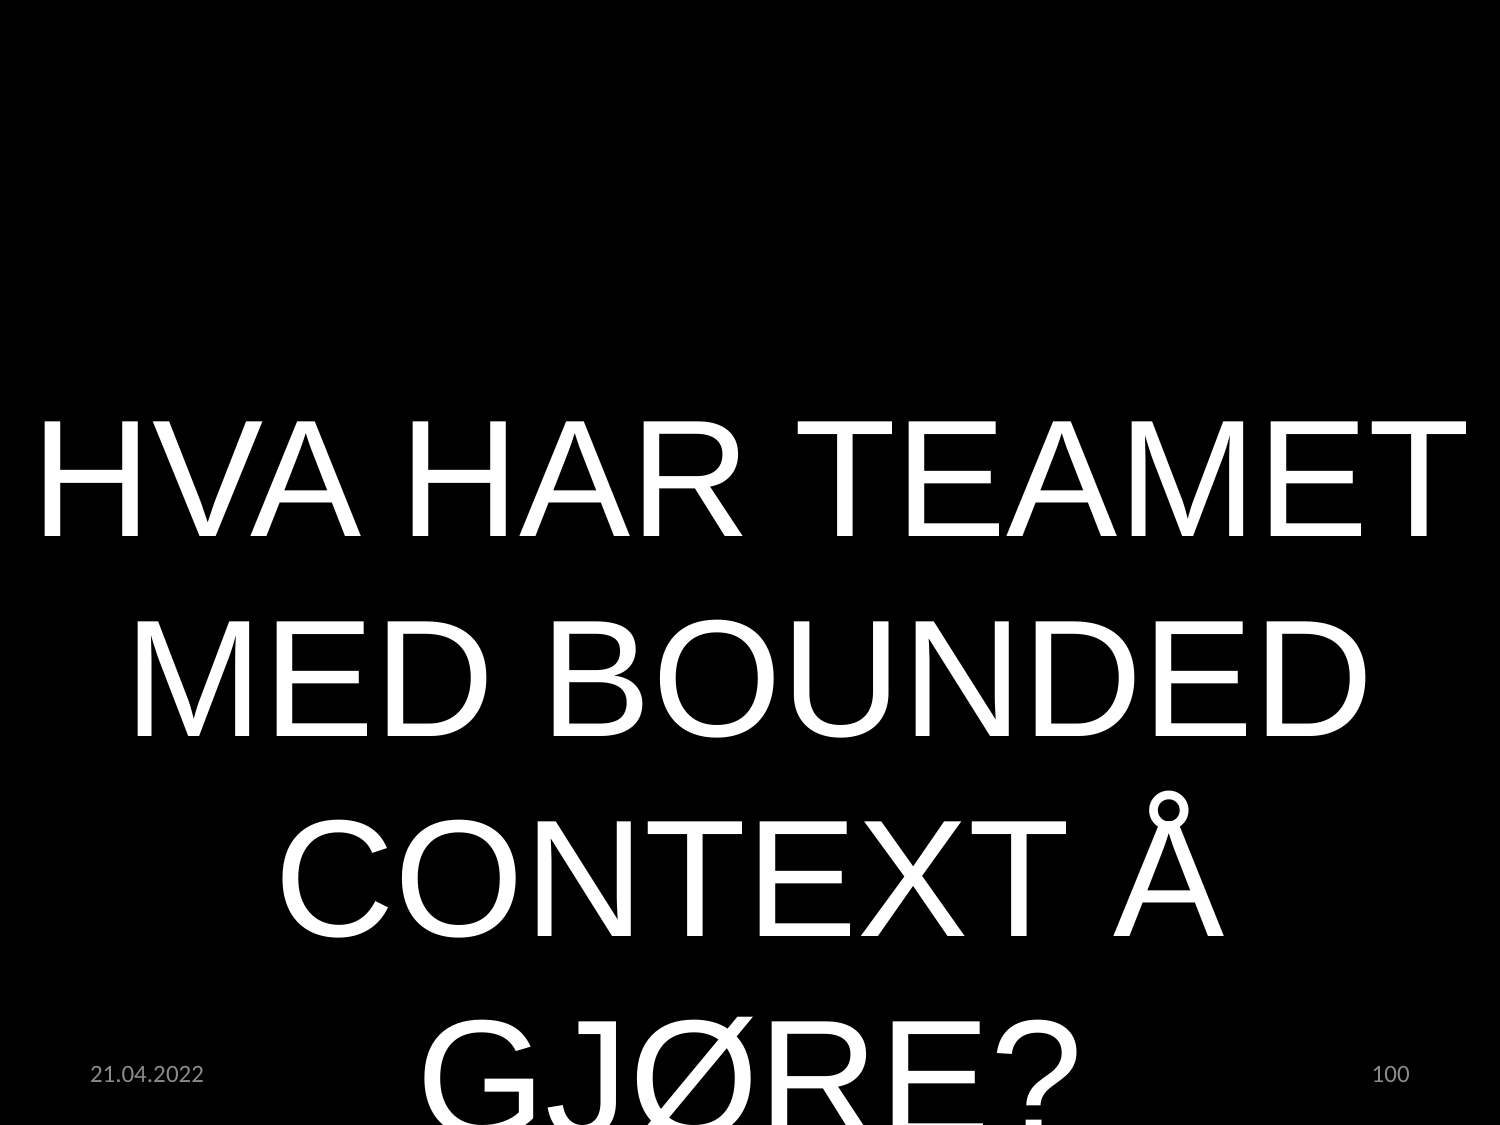

HVA HAR TEAMET MED BOUNDED CONTEXT Å GJØRE?
21.04.2022
100